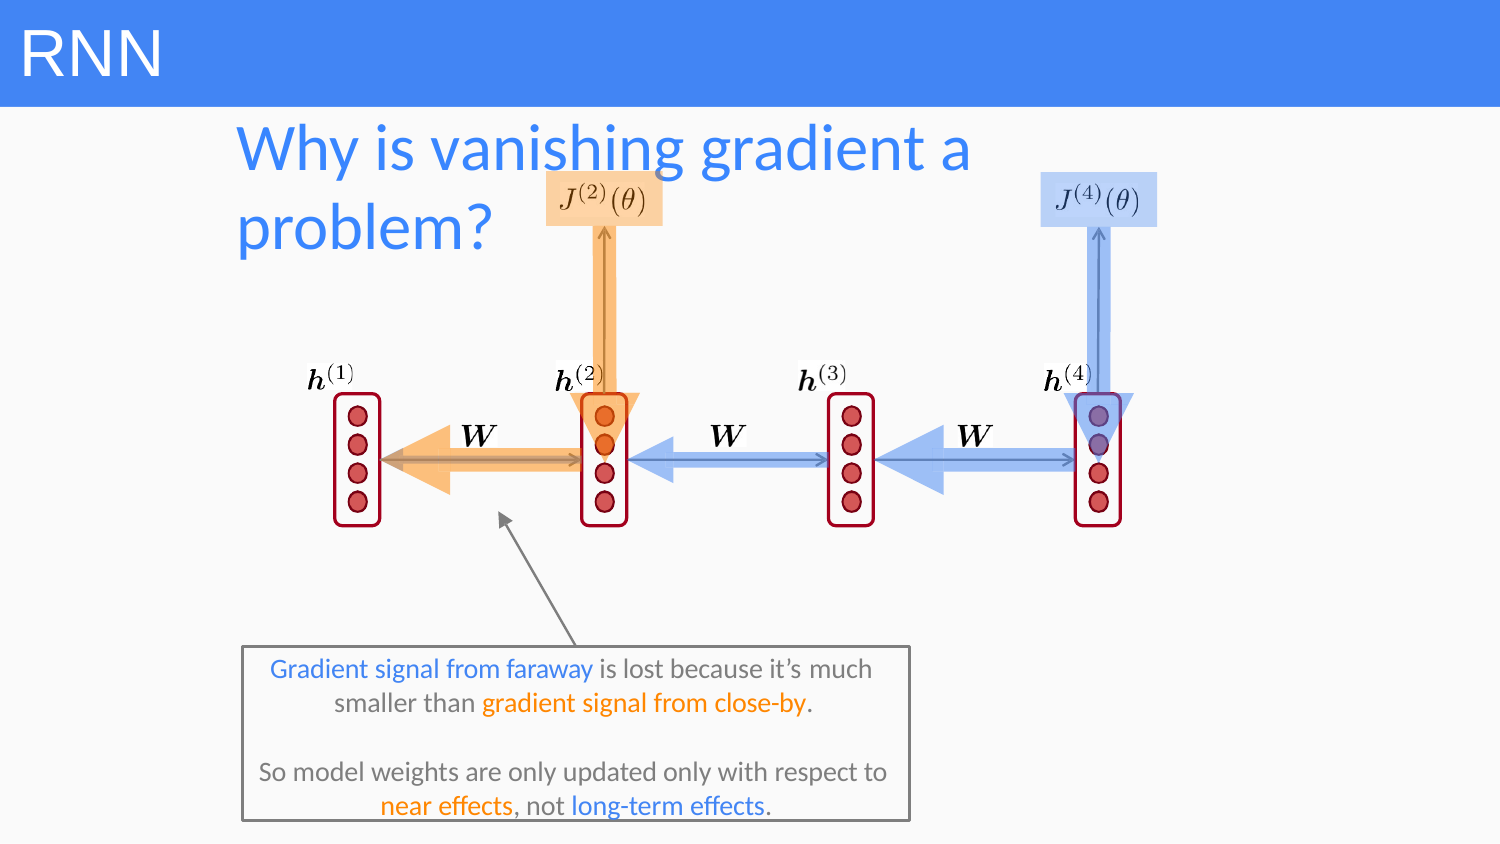

# RNN
Why is vanishing gradient a problem?

Gradient signal from faraway is lost because it’s much
smaller than gradient signal from close-by.

So model weights are only updated only with respect to  near effects, not long-term effects.